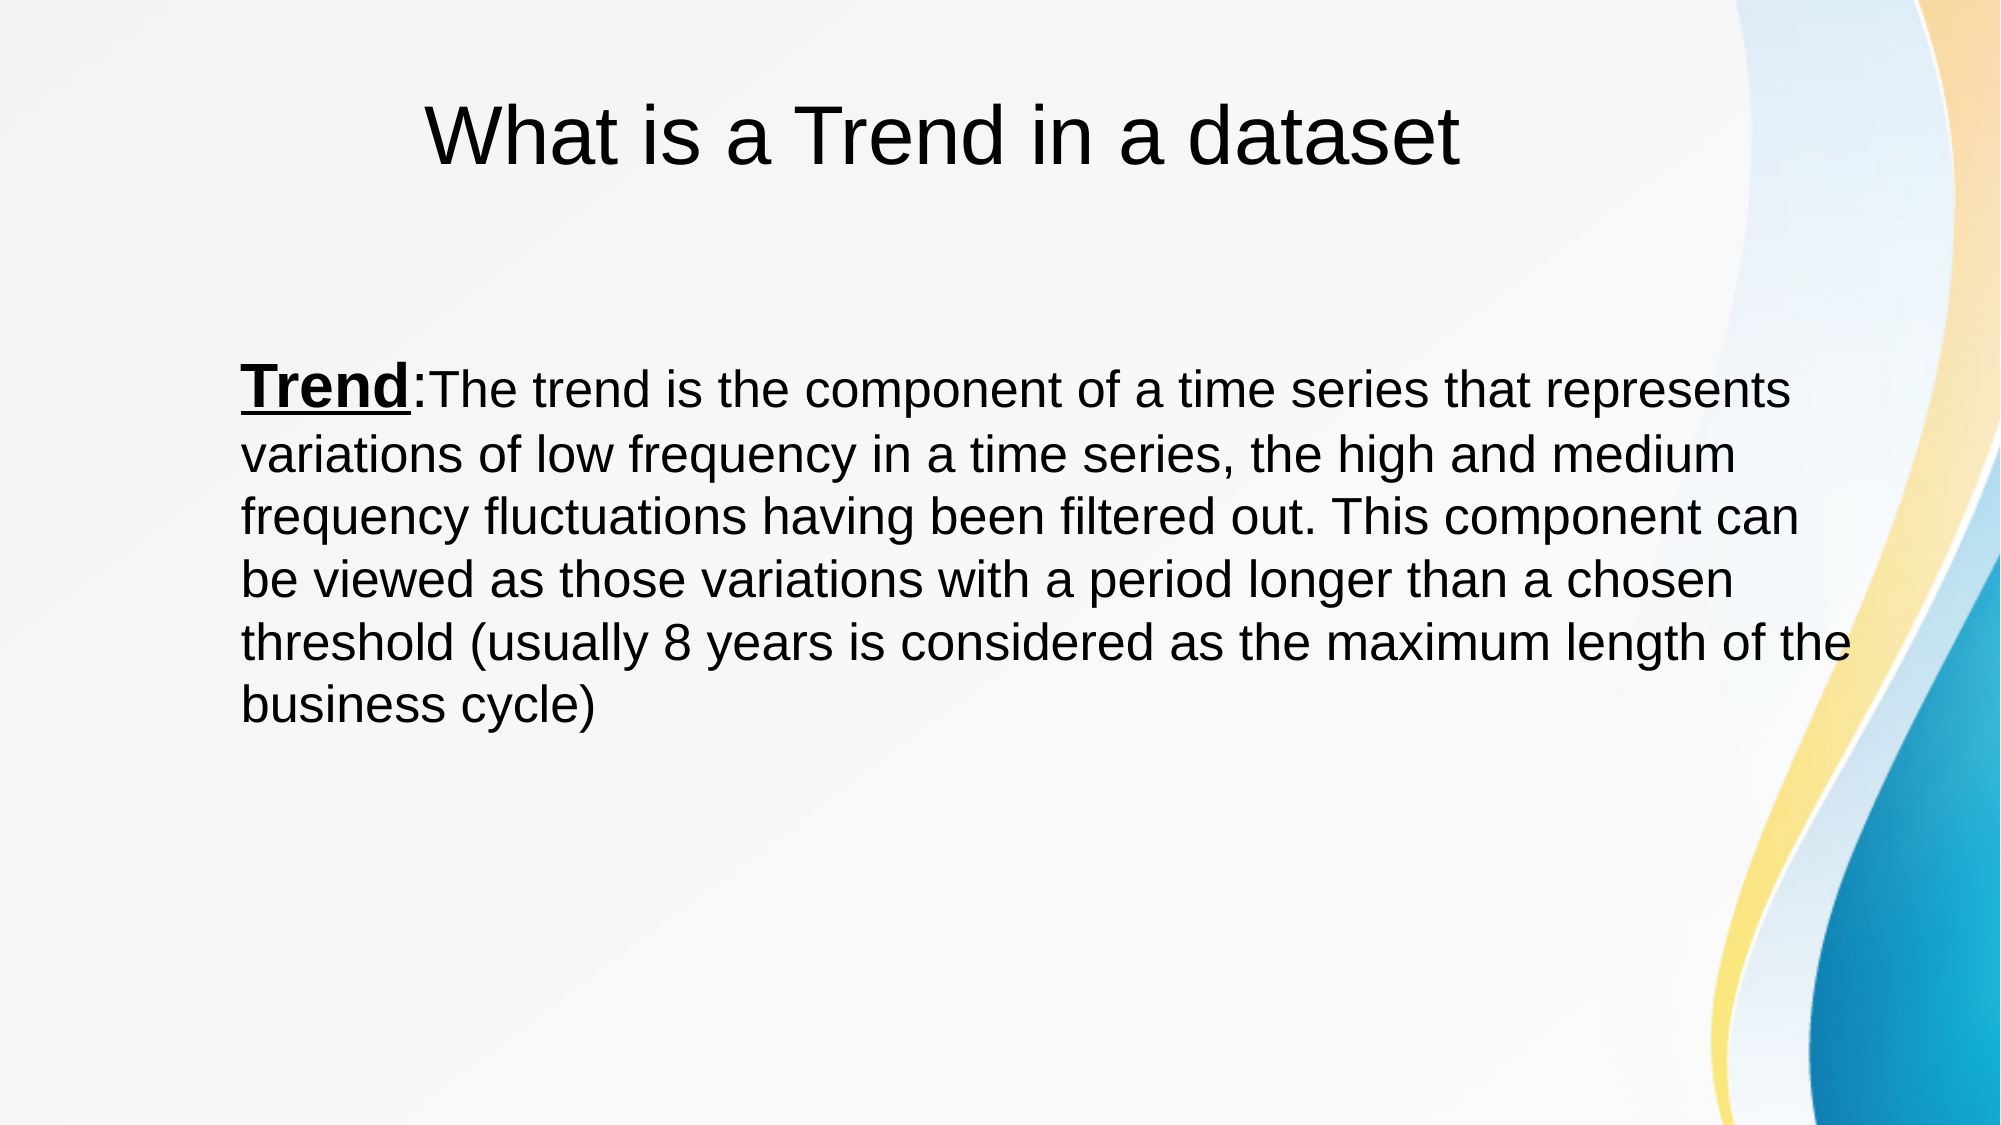

What is a Trend in a dataset

Trend:The trend is the component of a time series that represents variations of low frequency in a time series, the high and medium frequency fluctuations having been filtered out. This component can be viewed as those variations with a period longer than a chosen threshold (usually 8 years is considered as the maximum length of the business cycle)